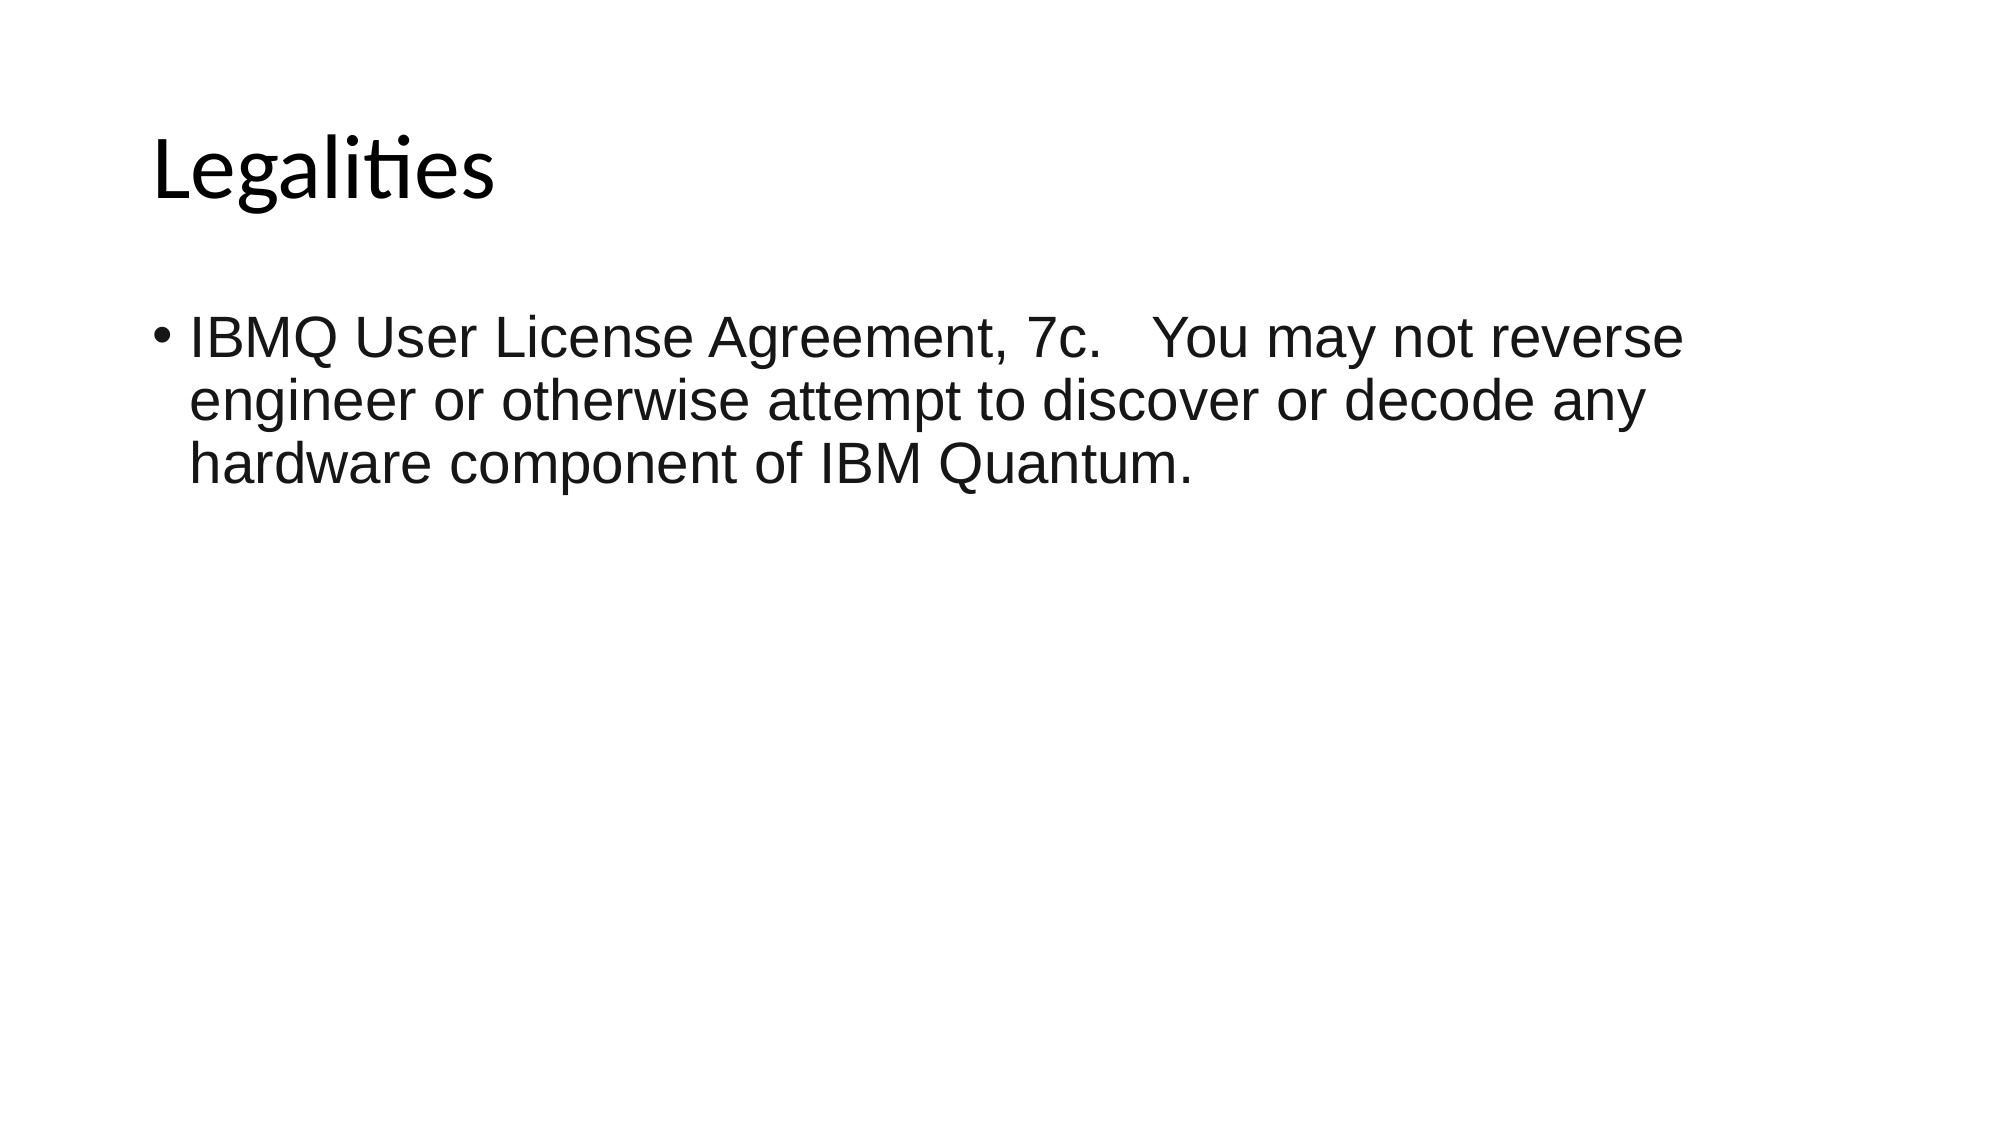

# Legalities
IBMQ User License Agreement, 7c.   You may not reverse engineer or otherwise attempt to discover or decode any hardware component of IBM Quantum.